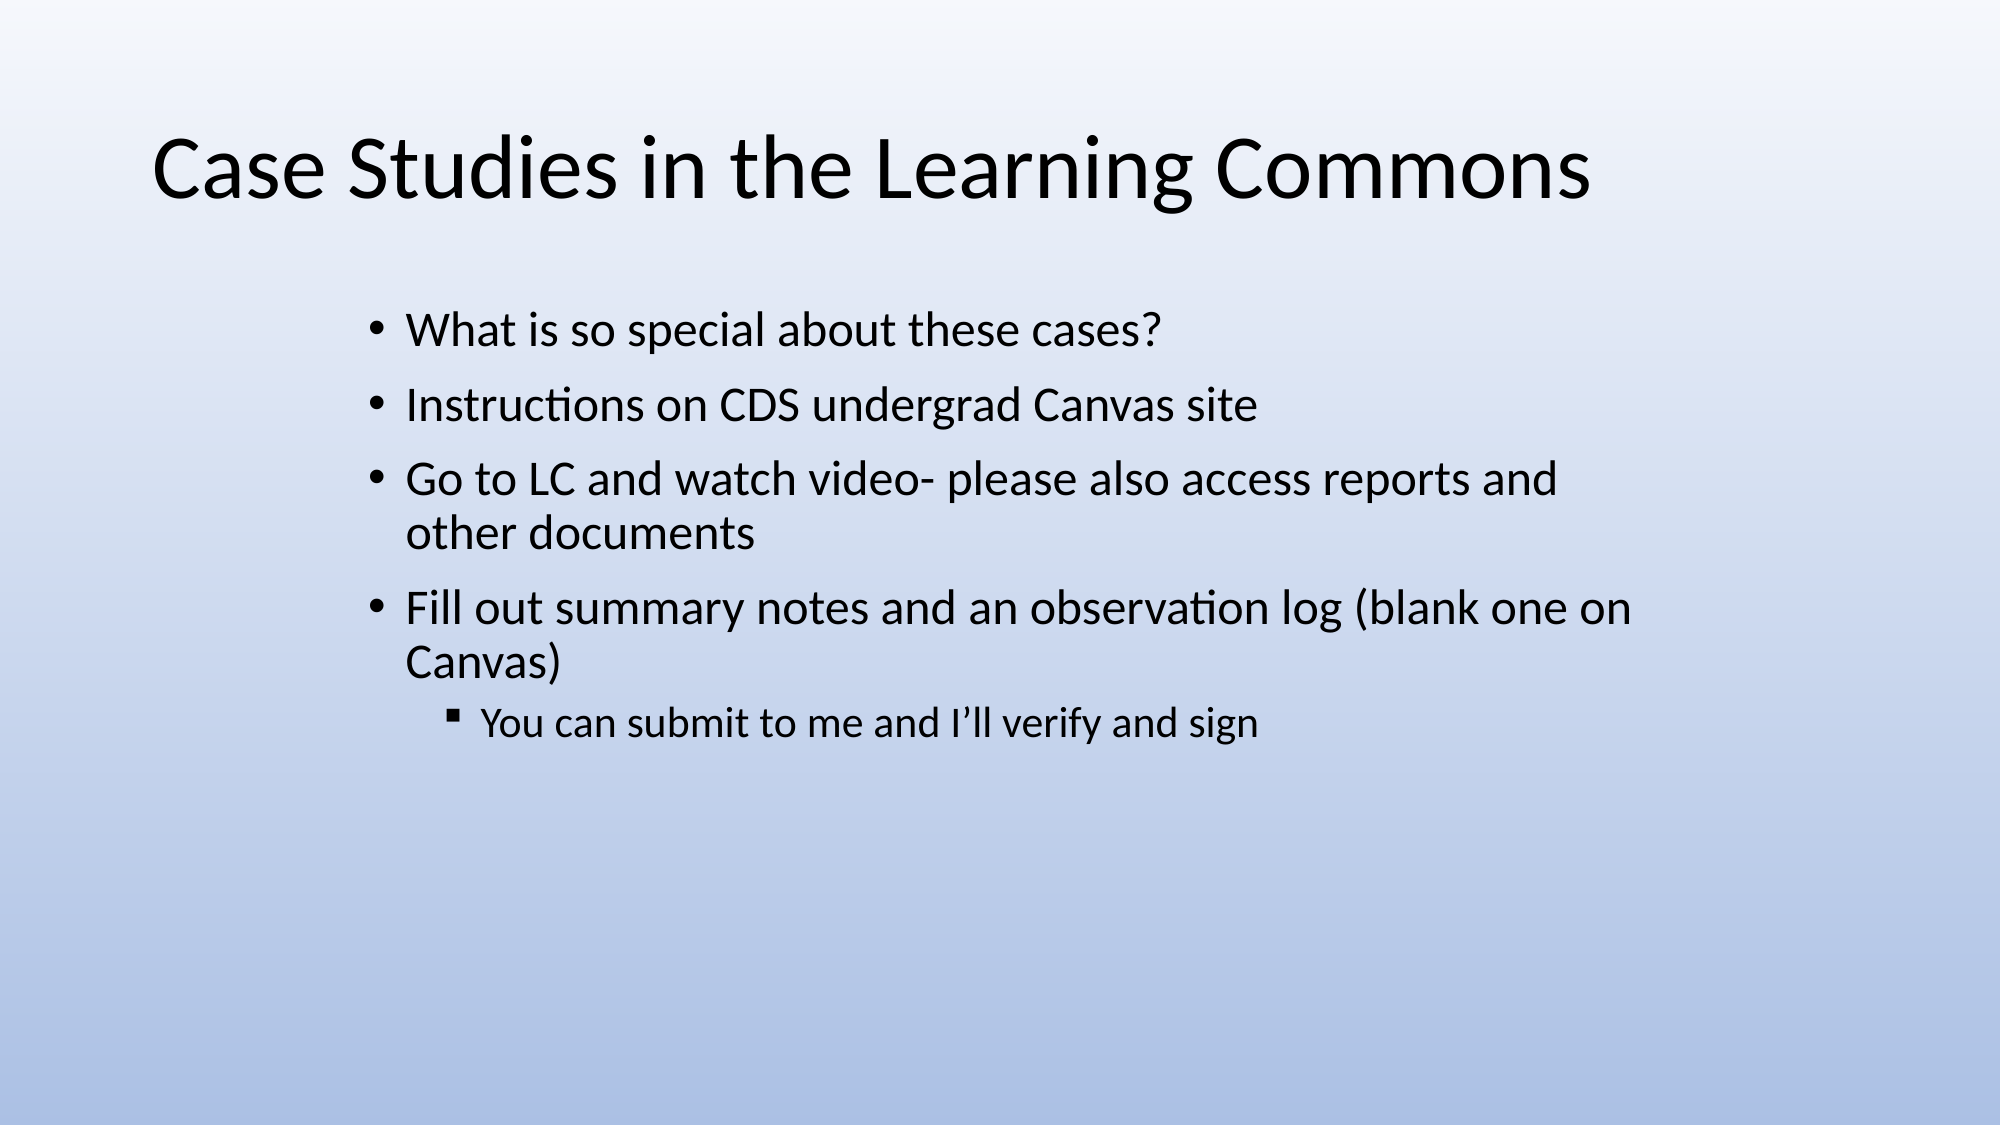

# Case Studies in the Learning Commons
What is so special about these cases?
Instructions on CDS undergrad Canvas site
Go to LC and watch video- please also access reports and other documents
Fill out summary notes and an observation log (blank one on Canvas)
You can submit to me and I’ll verify and sign